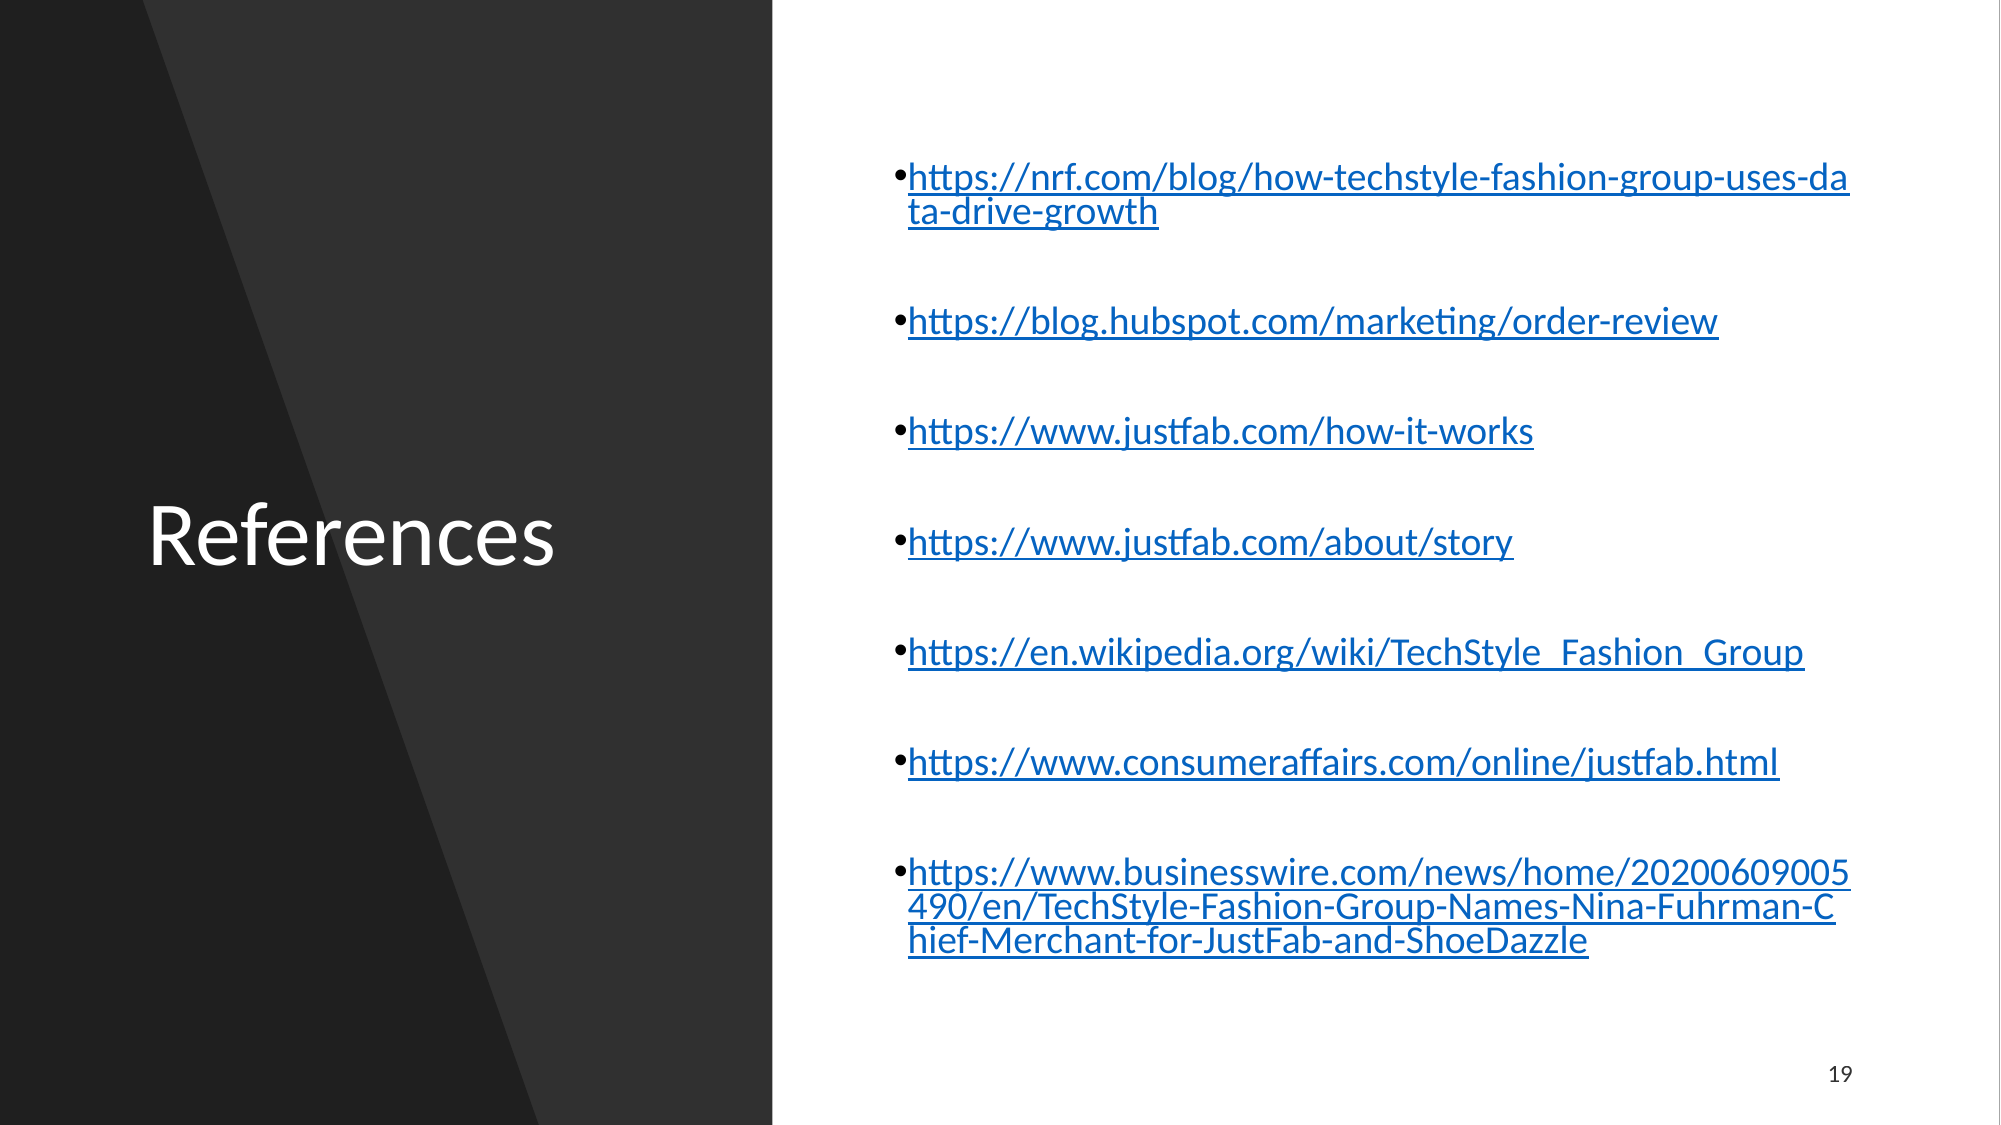

# References
https://nrf.com/blog/how-techstyle-fashion-group-uses-data-drive-growth

https://blog.hubspot.com/marketing/order-review

https://www.justfab.com/how-it-works

https://www.justfab.com/about/story

https://en.wikipedia.org/wiki/TechStyle_Fashion_Group

https://www.consumeraffairs.com/online/justfab.html

https://www.businesswire.com/news/home/20200609005490/en/TechStyle-Fashion-Group-Names-Nina-Fuhrman-Chief-Merchant-for-JustFab-and-ShoeDazzle

19